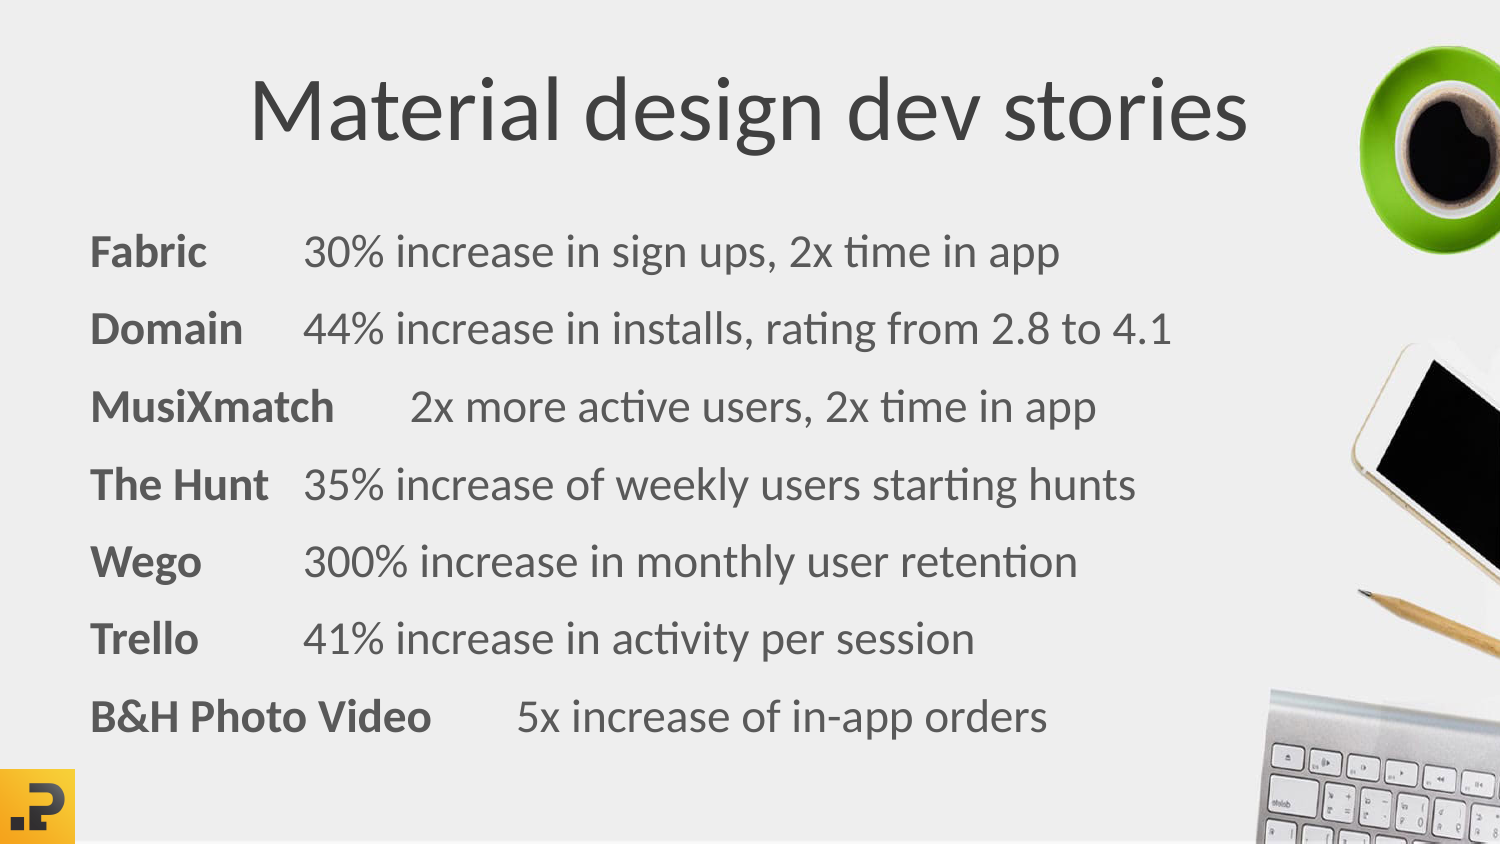

# Material design dev stories
Fabric	30% increase in sign ups, 2x time in app
Domain	44% increase in installs, rating from 2.8 to 4.1
MusiXmatch	2x more active users, 2x time in app
The Hunt	35% increase of weekly users starting hunts
Wego	300% increase in monthly user retention
Trello	41% increase in activity per session
B&H Photo Video	5x increase of in-app orders